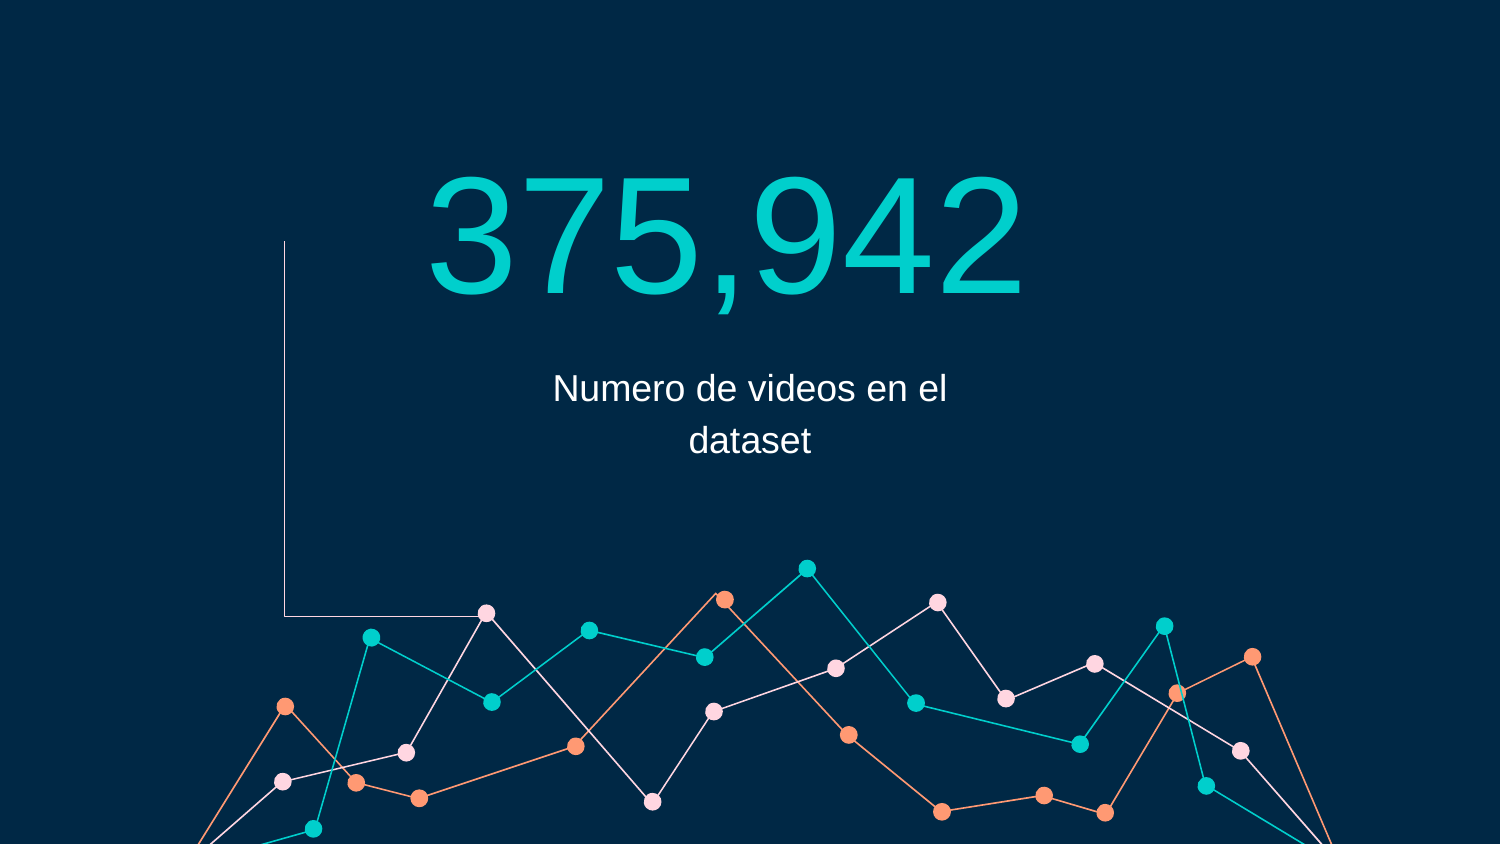

# 375,942
Numero de videos en el dataset